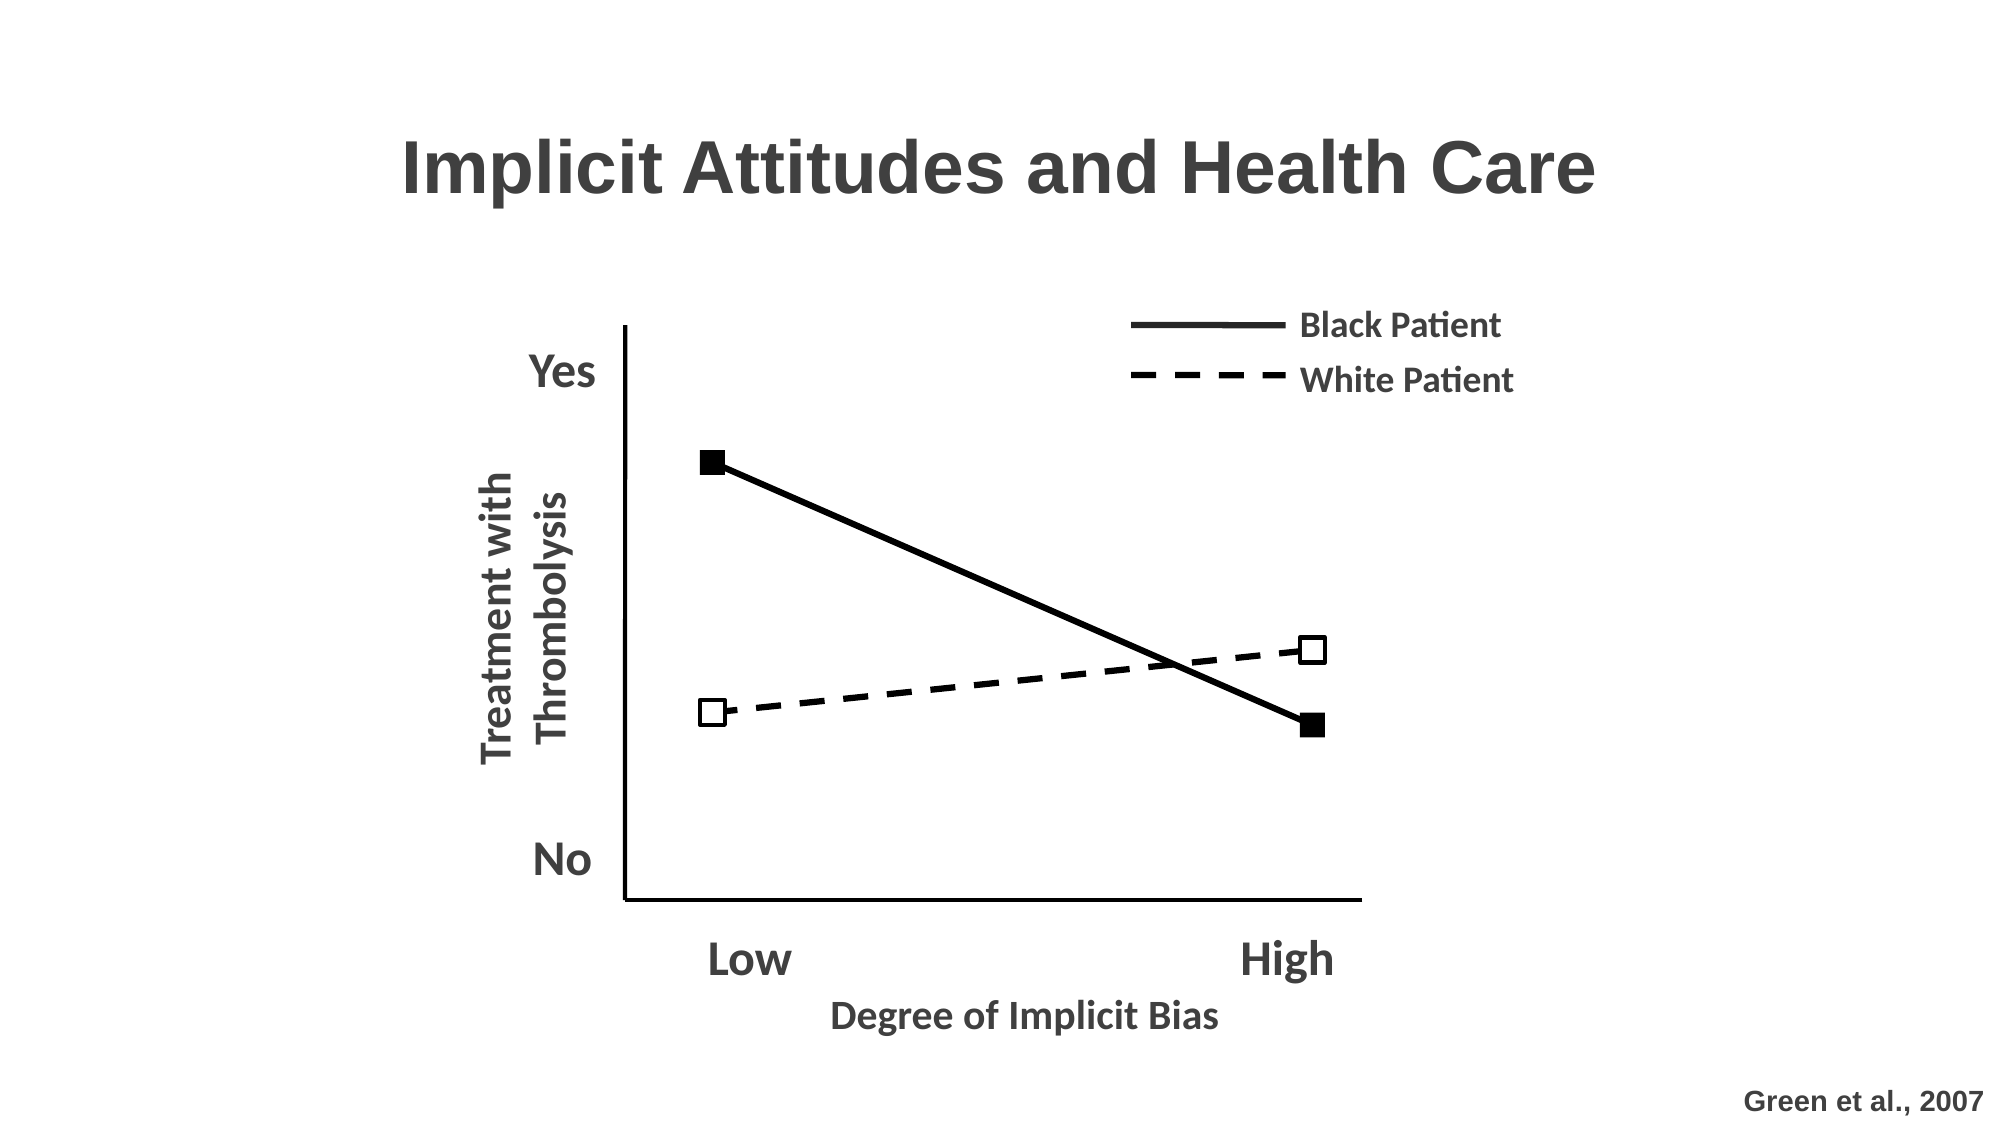

Implicit Attitudes and Health Care
Black Patient
Yes
White Patient

Treatment with Thrombolysis

No
Low
High
Degree of Implicit Bias

Green et al., 2007